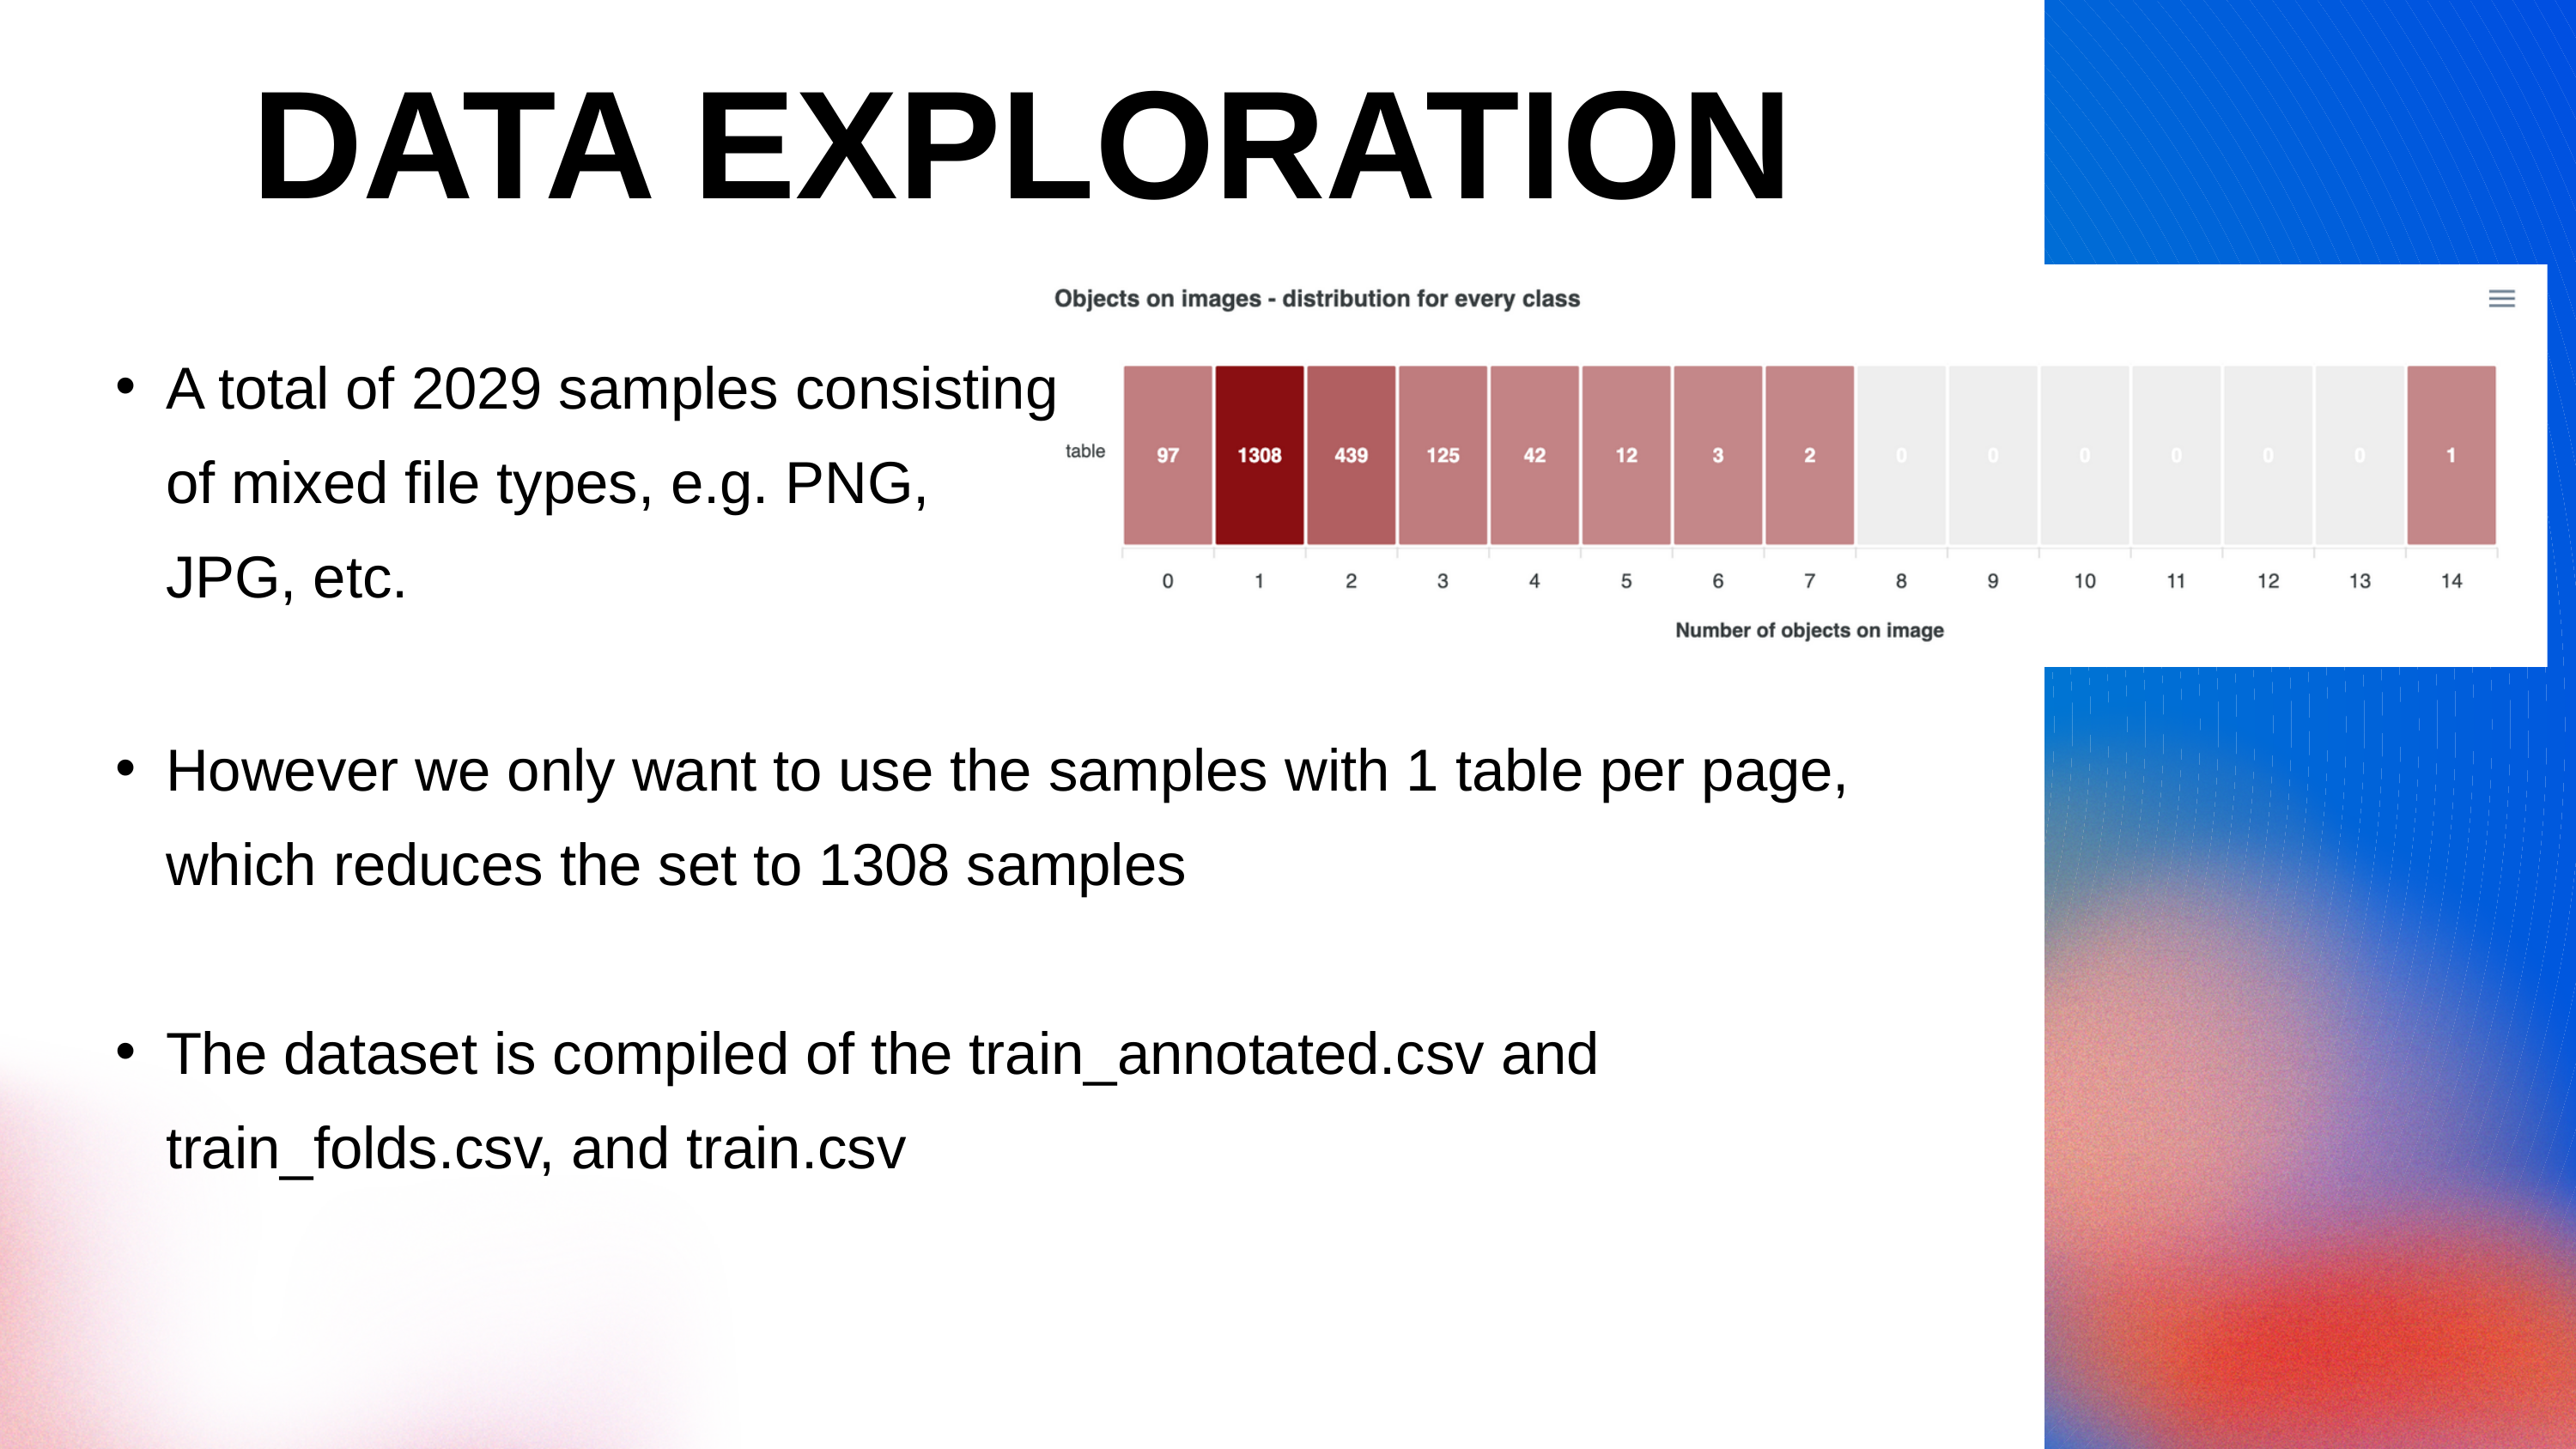

DATA EXPLORATION

A total of 2029 samples consisting of mixed file types, e.g. PNG, JPG, etc.

However we only want to use the samples with 1 table per page, which reduces the set to 1308 samples

The dataset is compiled of the train_annotated.csv and train_folds.csv, and train.csv